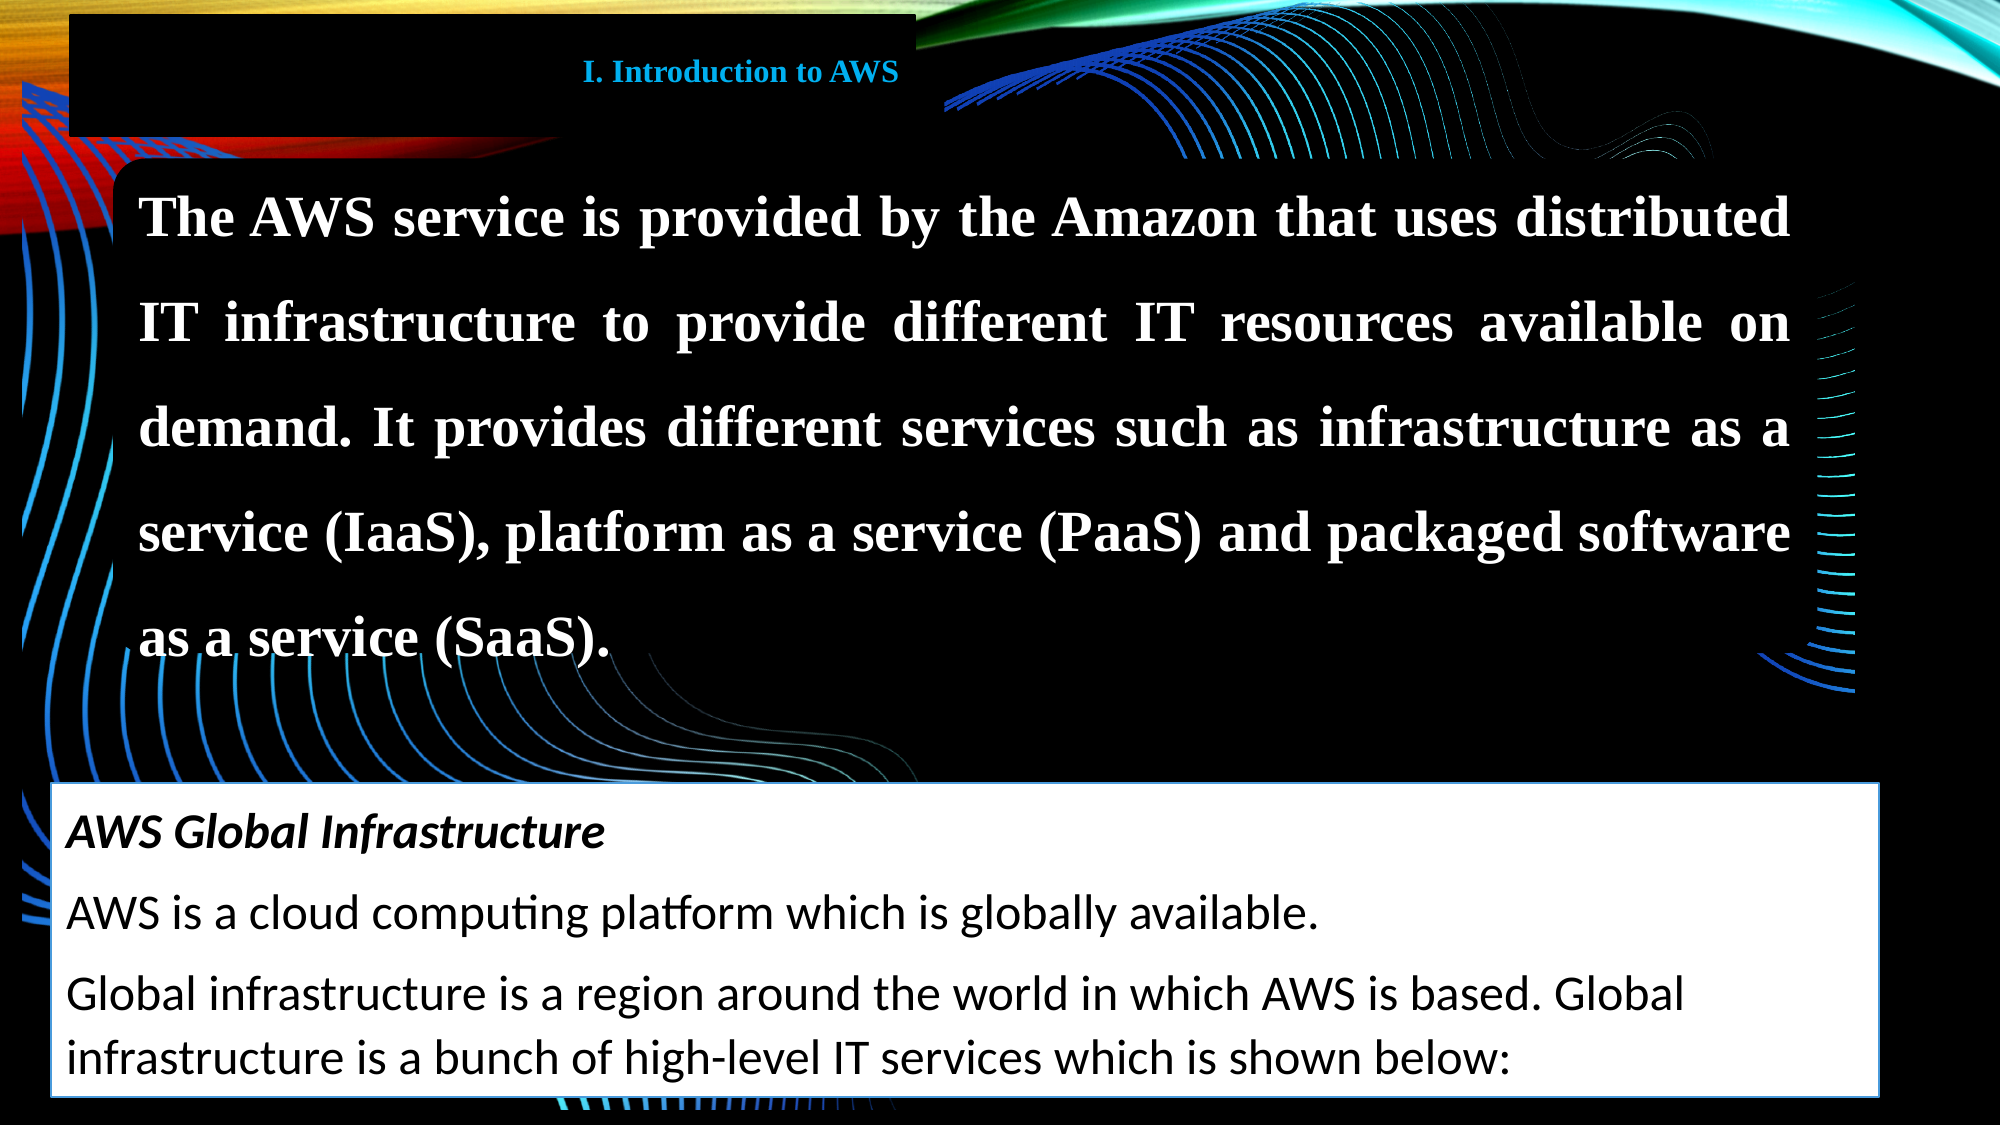

# I. Introduction to AWS
The AWS service is provided by the Amazon that uses distributed IT infrastructure to provide different IT resources available on demand. It provides different services such as infrastructure as a service (IaaS), platform as a service (PaaS) and packaged software as a service (SaaS).
AWS Global Infrastructure
AWS is a cloud computing platform which is globally available.
Global infrastructure is a region around the world in which AWS is based. Global infrastructure is a bunch of high-level IT services which is shown below: